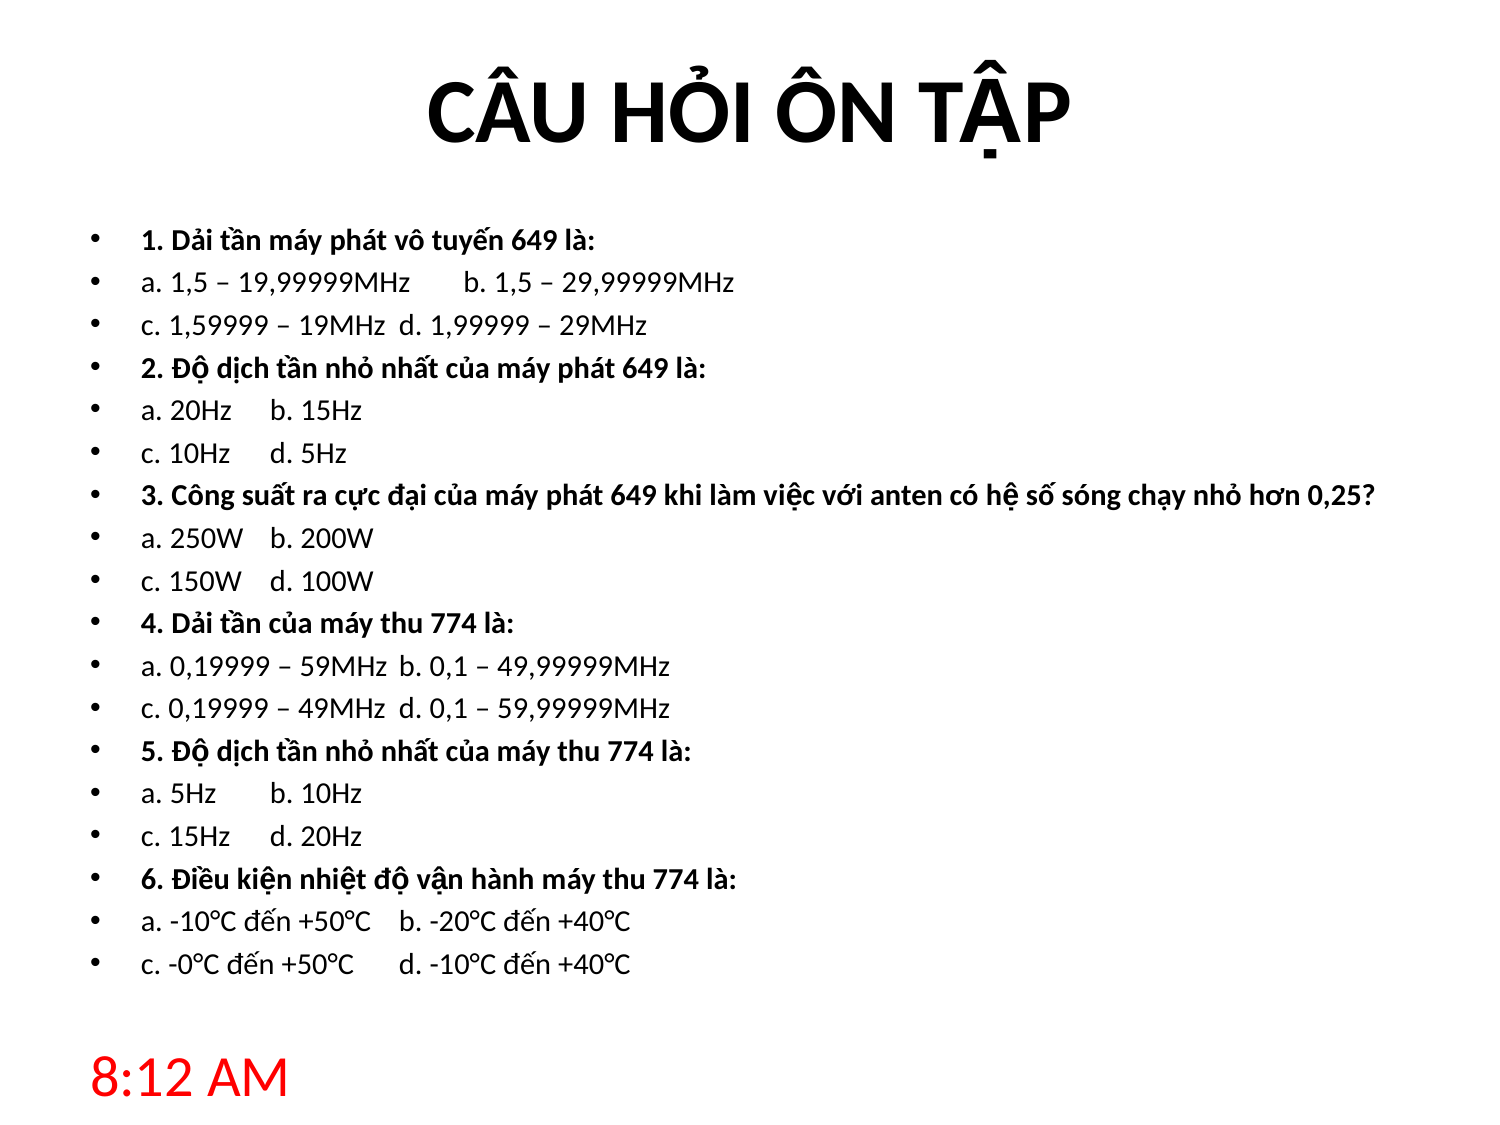

# CÂU HỎI ÔN TẬP
1. Dải tần máy phát vô tuyến 649 là:
a. 1,5 – 19,99999MHz				b. 1,5 – 29,99999MHz
c. 1,59999 – 19MHz				d. 1,99999 – 29MHz
2. Độ dịch tần nhỏ nhất của máy phát 649 là:
a. 20Hz					b. 15Hz
c. 10Hz					d. 5Hz
3. Công suất ra cực đại của máy phát 649 khi làm việc với anten có hệ số sóng chạy nhỏ hơn 0,25?
a. 250W					b. 200W
c. 150W					d. 100W
4. Dải tần của máy thu 774 là:
a. 0,19999 – 59MHz				b. 0,1 – 49,99999MHz
c. 0,19999 – 49MHz				d. 0,1 – 59,99999MHz
5. Độ dịch tần nhỏ nhất của máy thu 774 là:
a. 5Hz						b. 10Hz
c. 15Hz					d. 20Hz
6. Điều kiện nhiệt độ vận hành máy thu 774 là:
a. -10°С đến +50°С				b. -20°С đến +40°С
c. -0°С đến +50°С					d. -10°С đến +40°С

8:12 AM